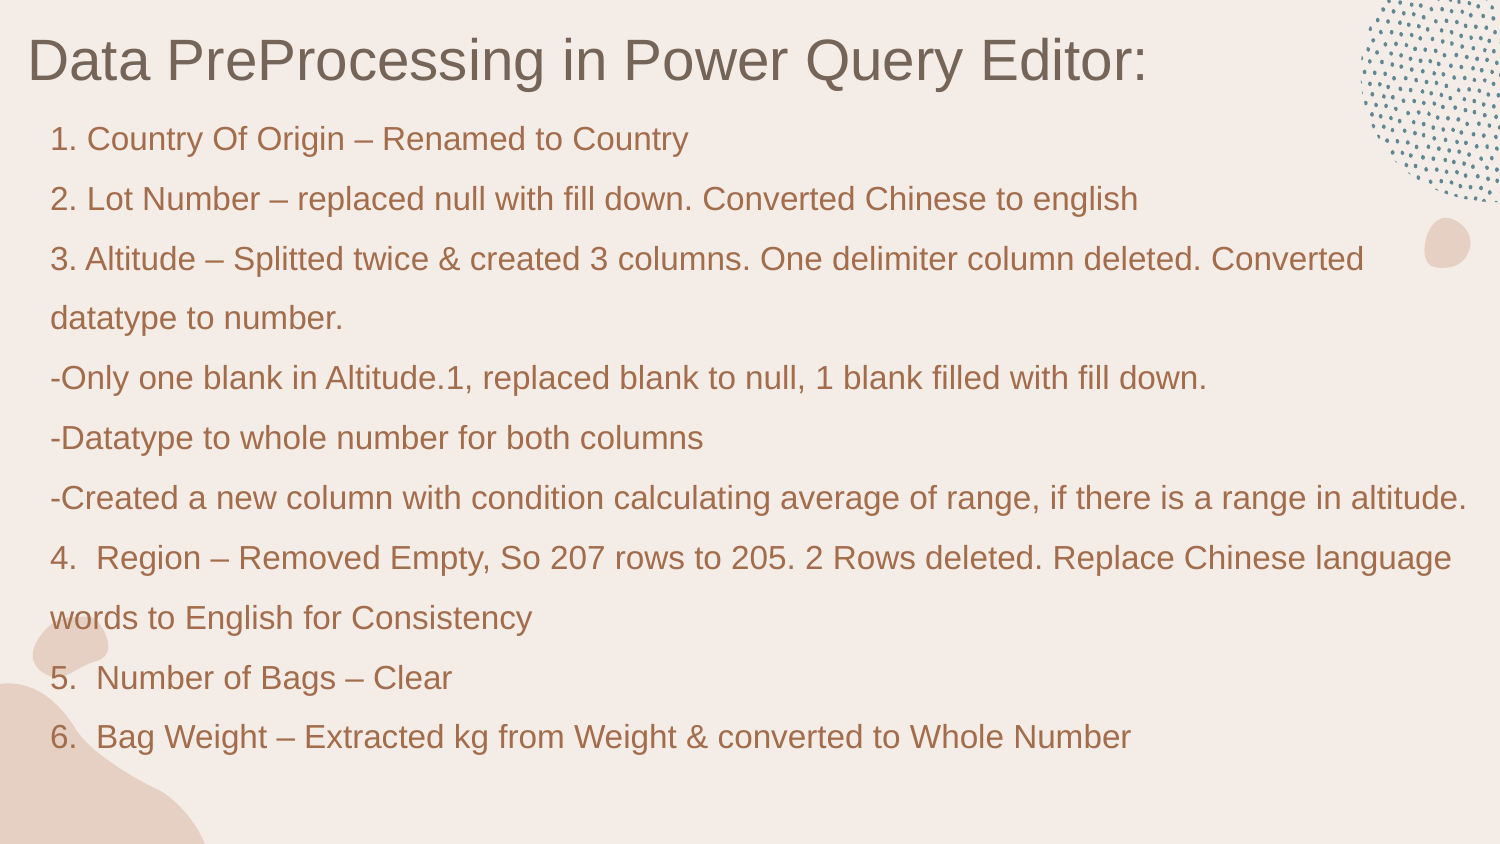

# Data PreProcessing in Power Query Editor:
1. Country Of Origin – Renamed to Country
2. Lot Number – replaced null with fill down. Converted Chinese to english
3. Altitude – Splitted twice & created 3 columns. One delimiter column deleted. Converted datatype to number.
-Only one blank in Altitude.1, replaced blank to null, 1 blank filled with fill down.
-Datatype to whole number for both columns
-Created a new column with condition calculating average of range, if there is a range in altitude.
4.  Region – Removed Empty, So 207 rows to 205. 2 Rows deleted. Replace Chinese language words to English for Consistency
5.  Number of Bags – Clear
6.  Bag Weight – Extracted kg from Weight & converted to Whole Number